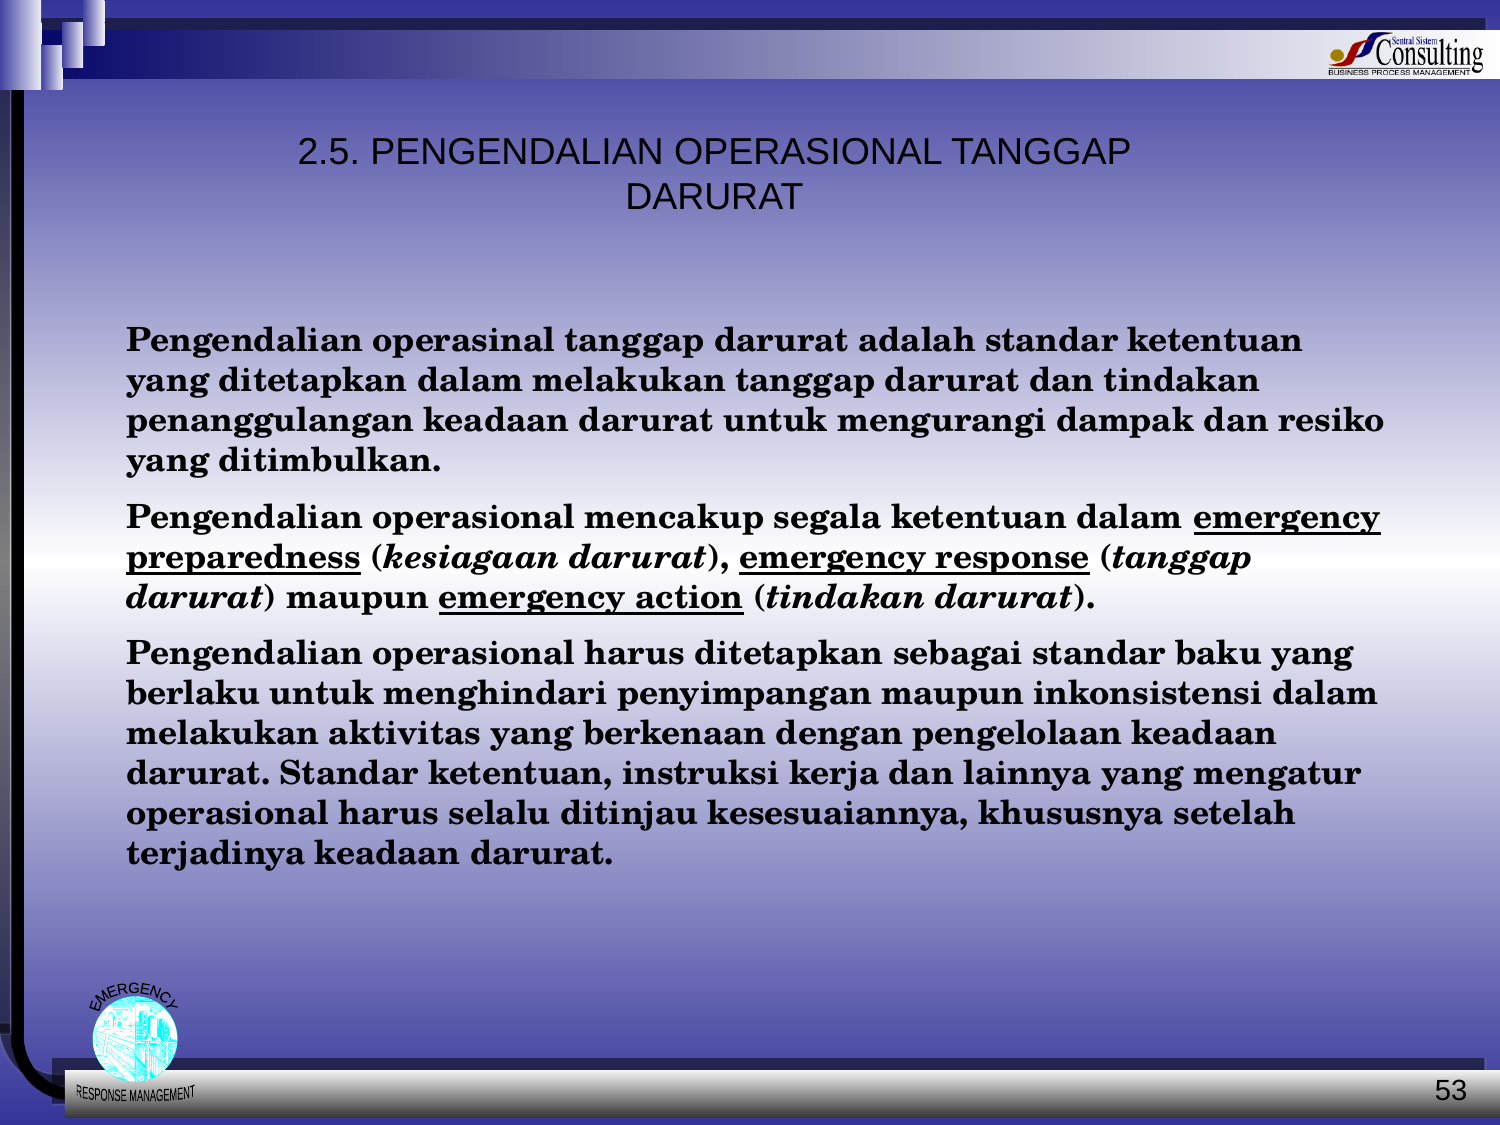

2.5. PENGENDALIAN OPERASIONAL TANGGAP DARURAT
Pengendalian operasinal tanggap darurat adalah standar ketentuan yang ditetapkan dalam melakukan tanggap darurat dan tindakan penanggulangan keadaan darurat untuk mengurangi dampak dan resiko yang ditimbulkan.
Pengendalian operasional mencakup segala ketentuan dalam emergency preparedness (kesiagaan darurat), emergency response (tanggap darurat) maupun emergency action (tindakan darurat).
Pengendalian operasional harus ditetapkan sebagai standar baku yang  berlaku untuk menghindari penyimpangan maupun inkonsistensi dalam melakukan aktivitas yang berkenaan dengan pengelolaan keadaan darurat. Standar ketentuan, instruksi kerja dan lainnya yang mengatur operasional harus selalu ditinjau kesesuaiannya, khususnya setelah terjadinya keadaan darurat.
53